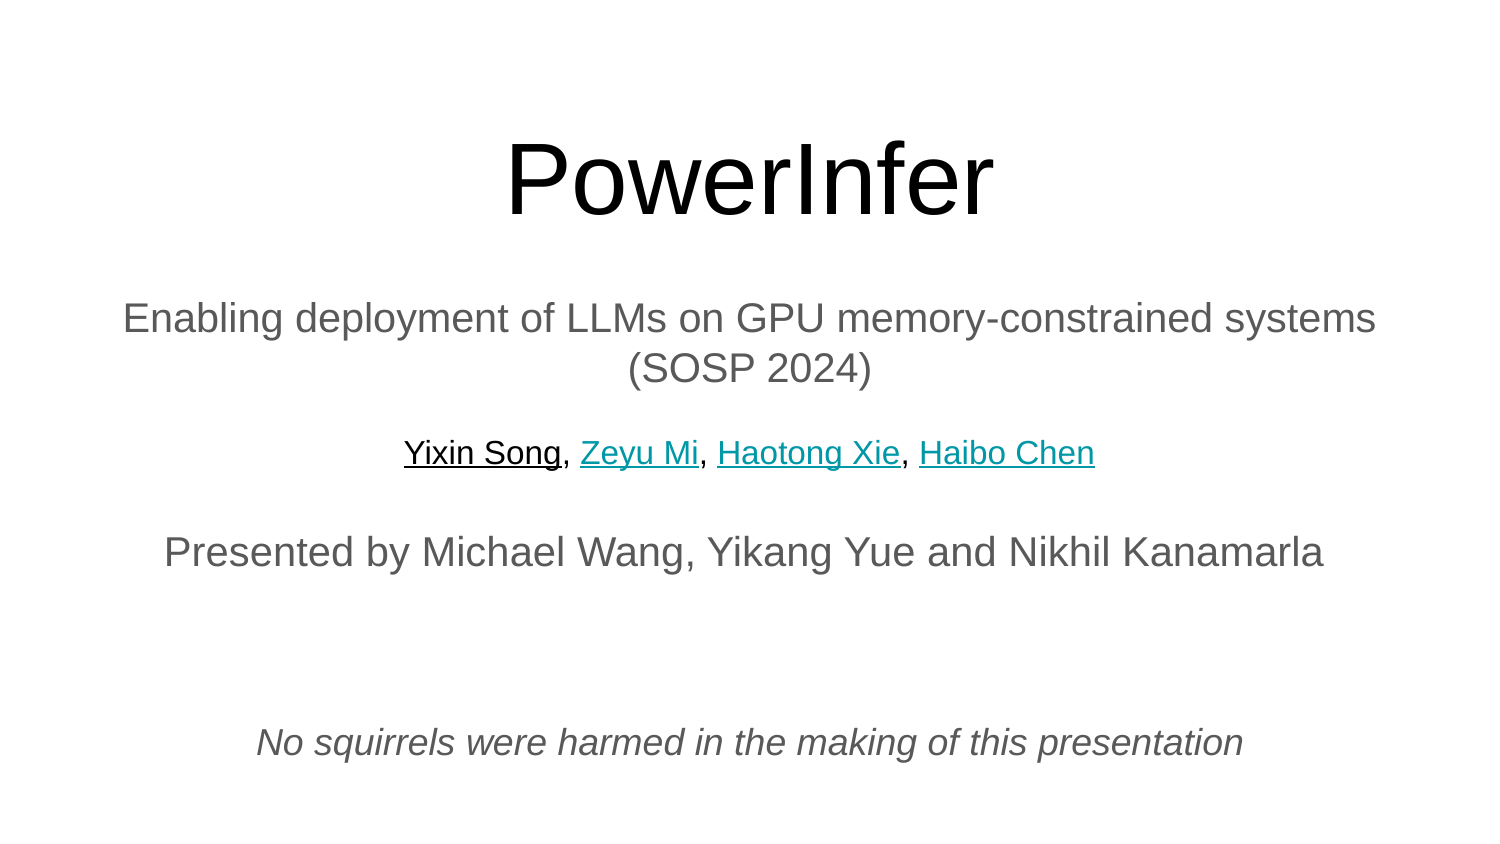

# PowerInfer
Enabling deployment of LLMs on GPU memory-constrained systems (SOSP 2024)
Yixin Song, Zeyu Mi, Haotong Xie, Haibo Chen
Presented by Michael Wang, Yikang Yue and Nikhil Kanamarla
No squirrels were harmed in the making of this presentation